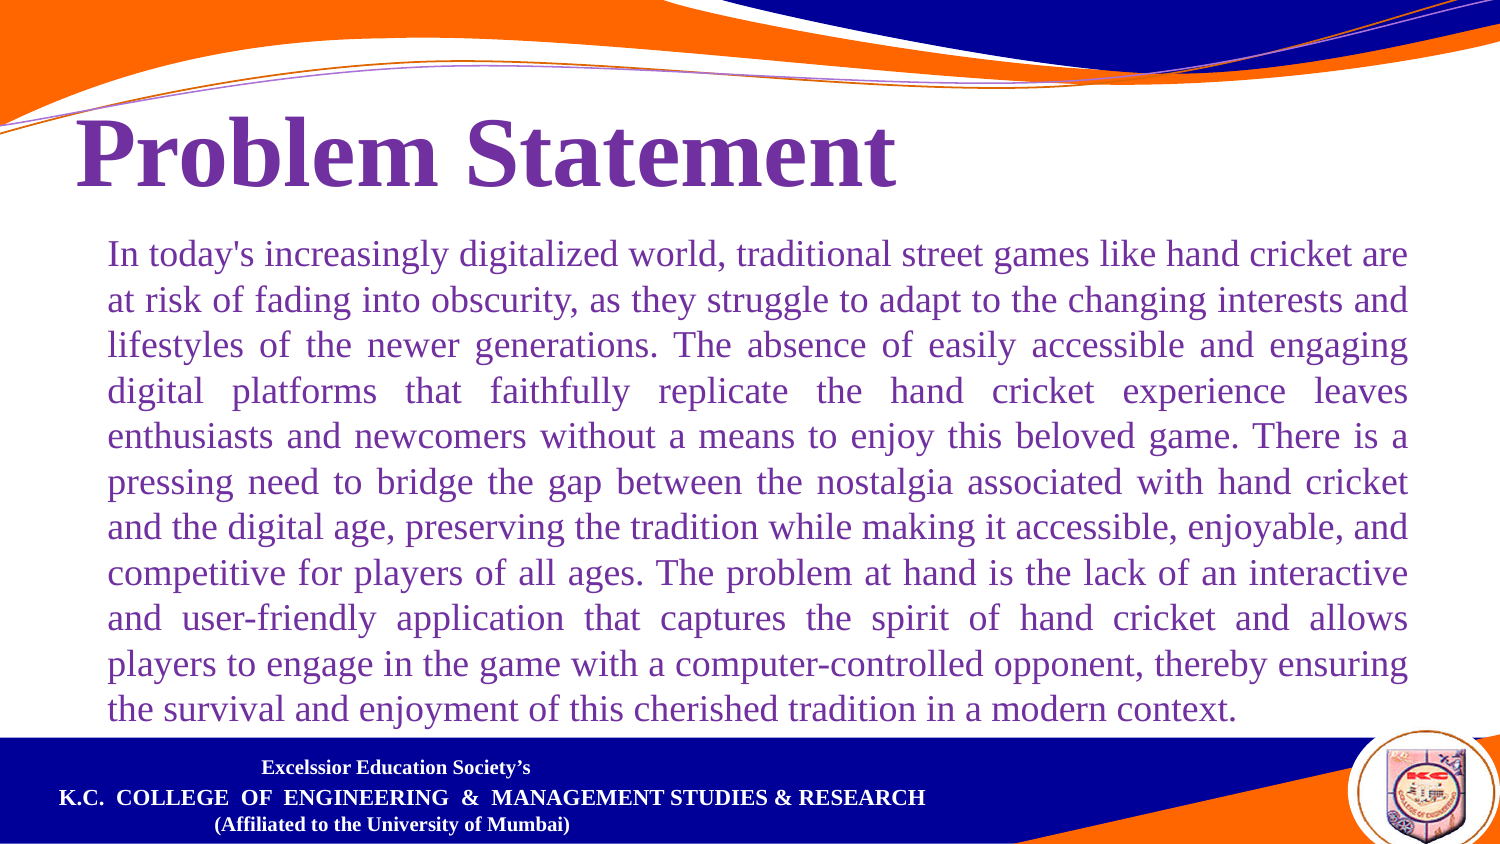

# Problem Statement
In today's increasingly digitalized world, traditional street games like hand cricket are at risk of fading into obscurity, as they struggle to adapt to the changing interests and lifestyles of the newer generations. The absence of easily accessible and engaging digital platforms that faithfully replicate the hand cricket experience leaves enthusiasts and newcomers without a means to enjoy this beloved game. There is a pressing need to bridge the gap between the nostalgia associated with hand cricket and the digital age, preserving the tradition while making it accessible, enjoyable, and competitive for players of all ages. The problem at hand is the lack of an interactive and user-friendly application that captures the spirit of hand cricket and allows players to engage in the game with a computer-controlled opponent, thereby ensuring the survival and enjoyment of this cherished tradition in a modern context.